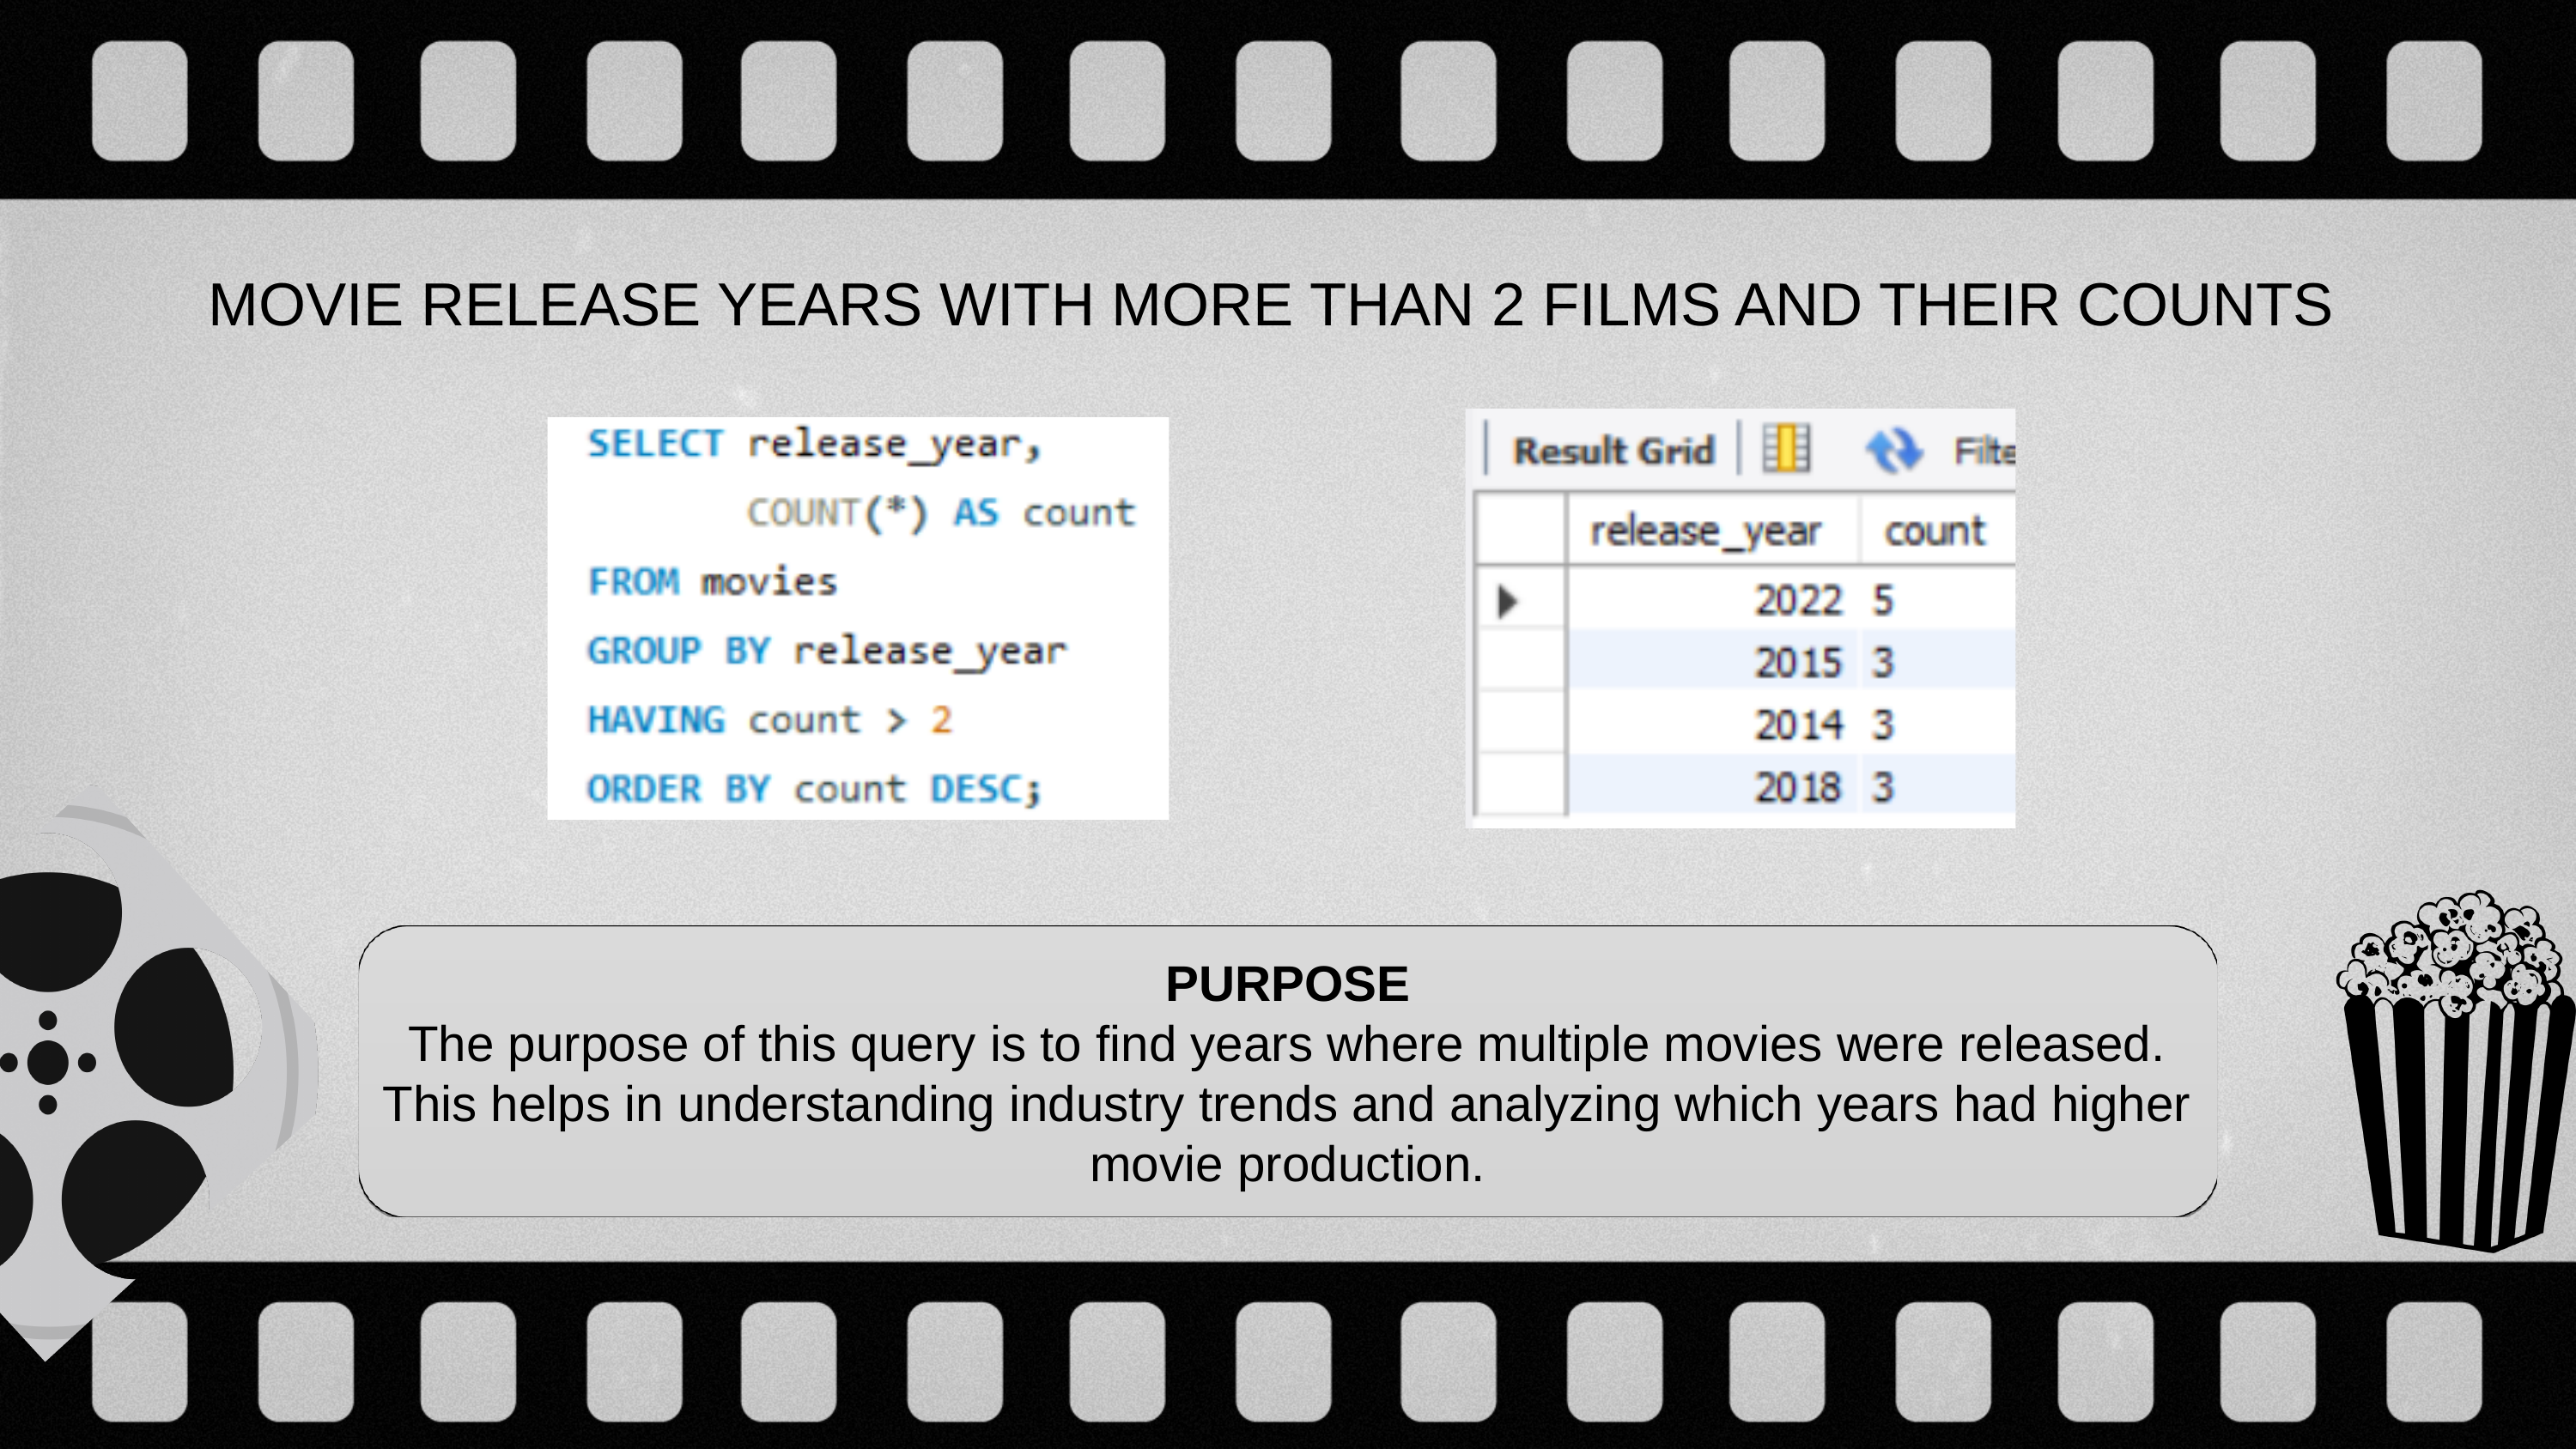

MOVIE RELEASE YEARS WITH MORE THAN 2 FILMS AND THEIR COUNTS

PURPOSE
The purpose of this query is to find years where multiple movies were released. This helps in understanding industry trends and analyzing which years had higher movie production.